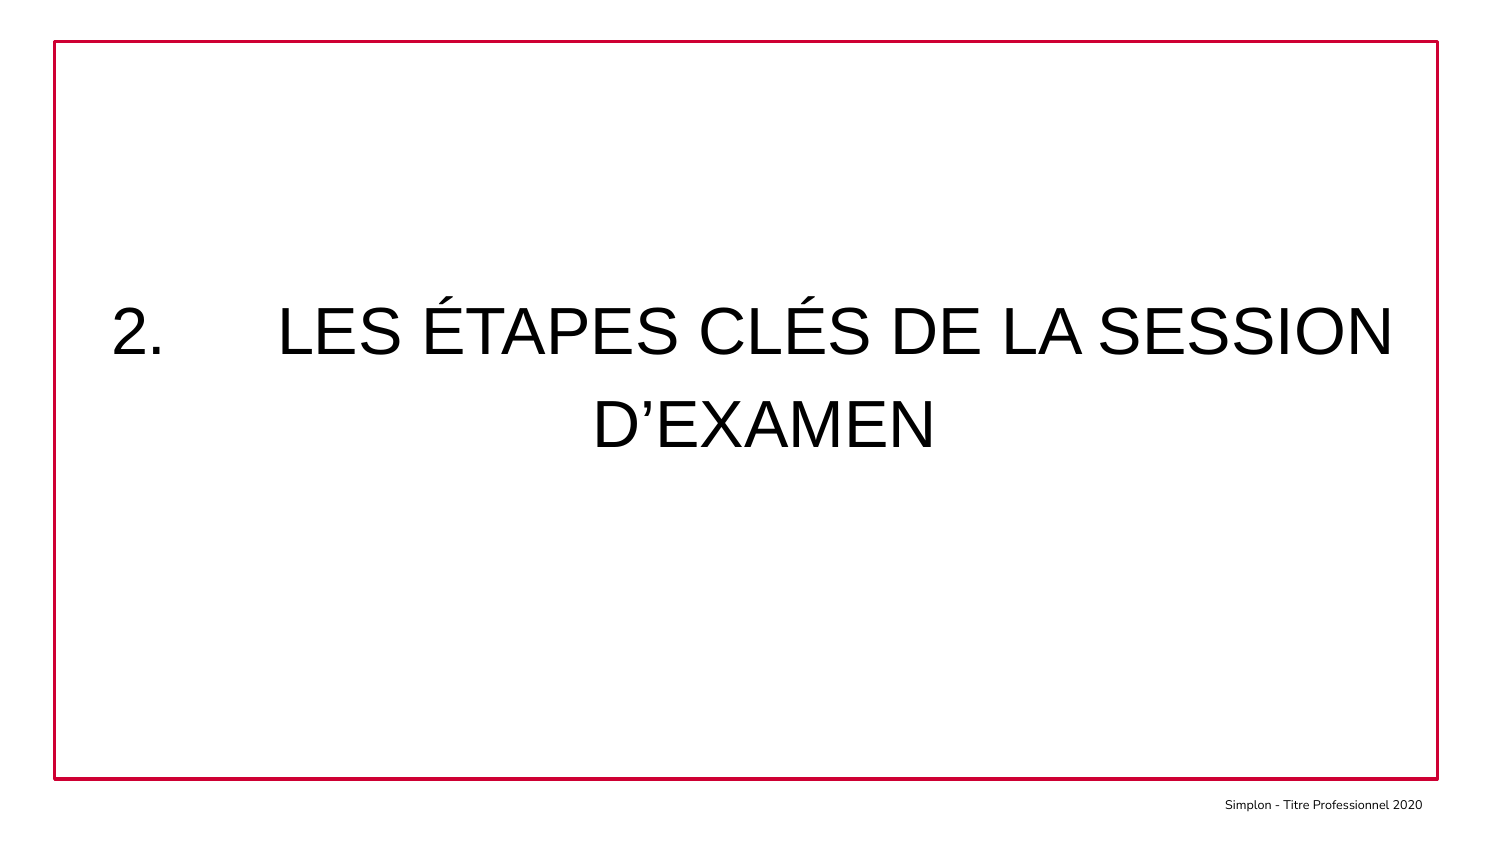

2.      LES ÉTAPES CLÉS DE LA SESSION
                           D’EXAMEN

                                                                                                                                                        Simplon - Titre Professionnel 2020
17 • Simplon • Préparation du titre professionnel 2020